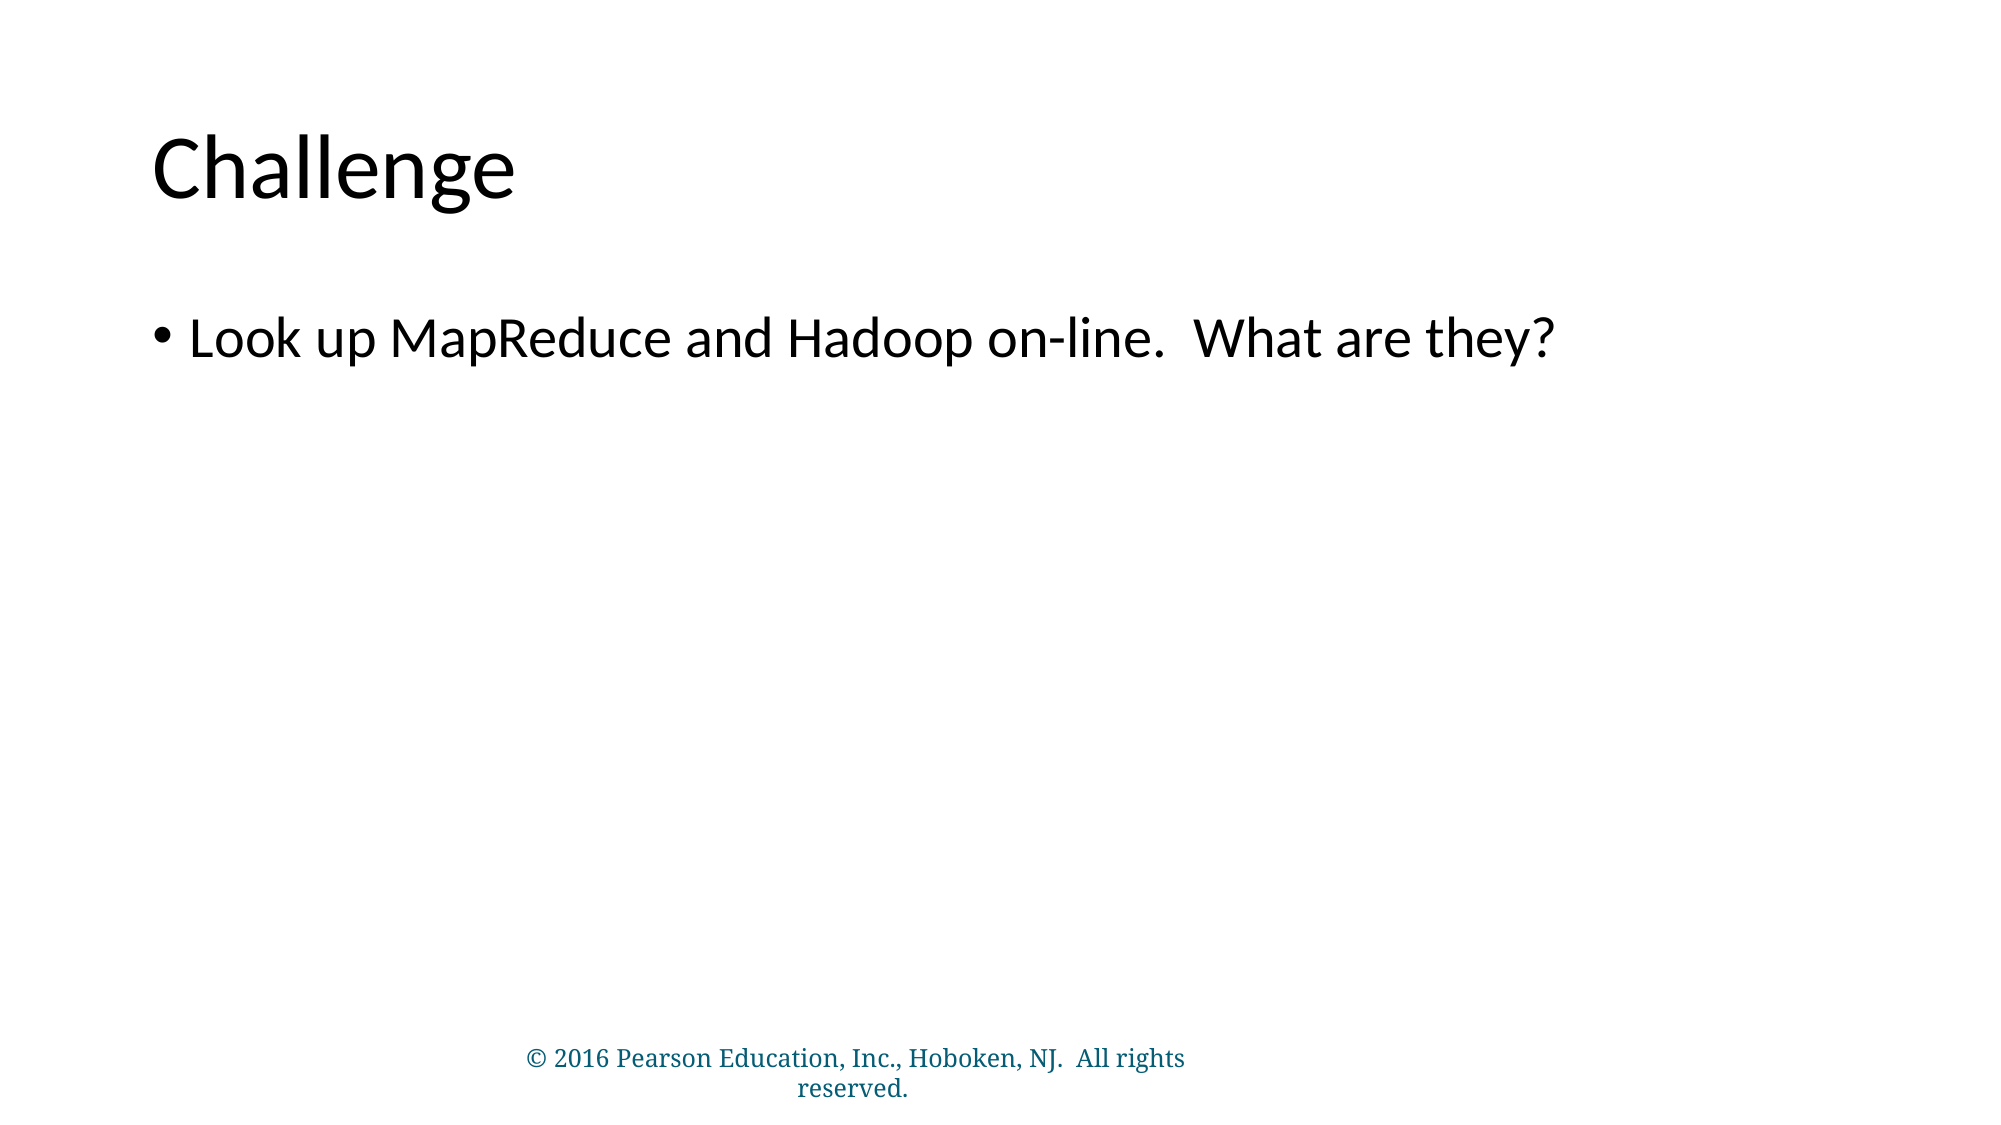

# Challenge
Look up MapReduce and Hadoop on-line.  What are they?
© 2016 Pearson Education, Inc., Hoboken, NJ.  All rights reserved.